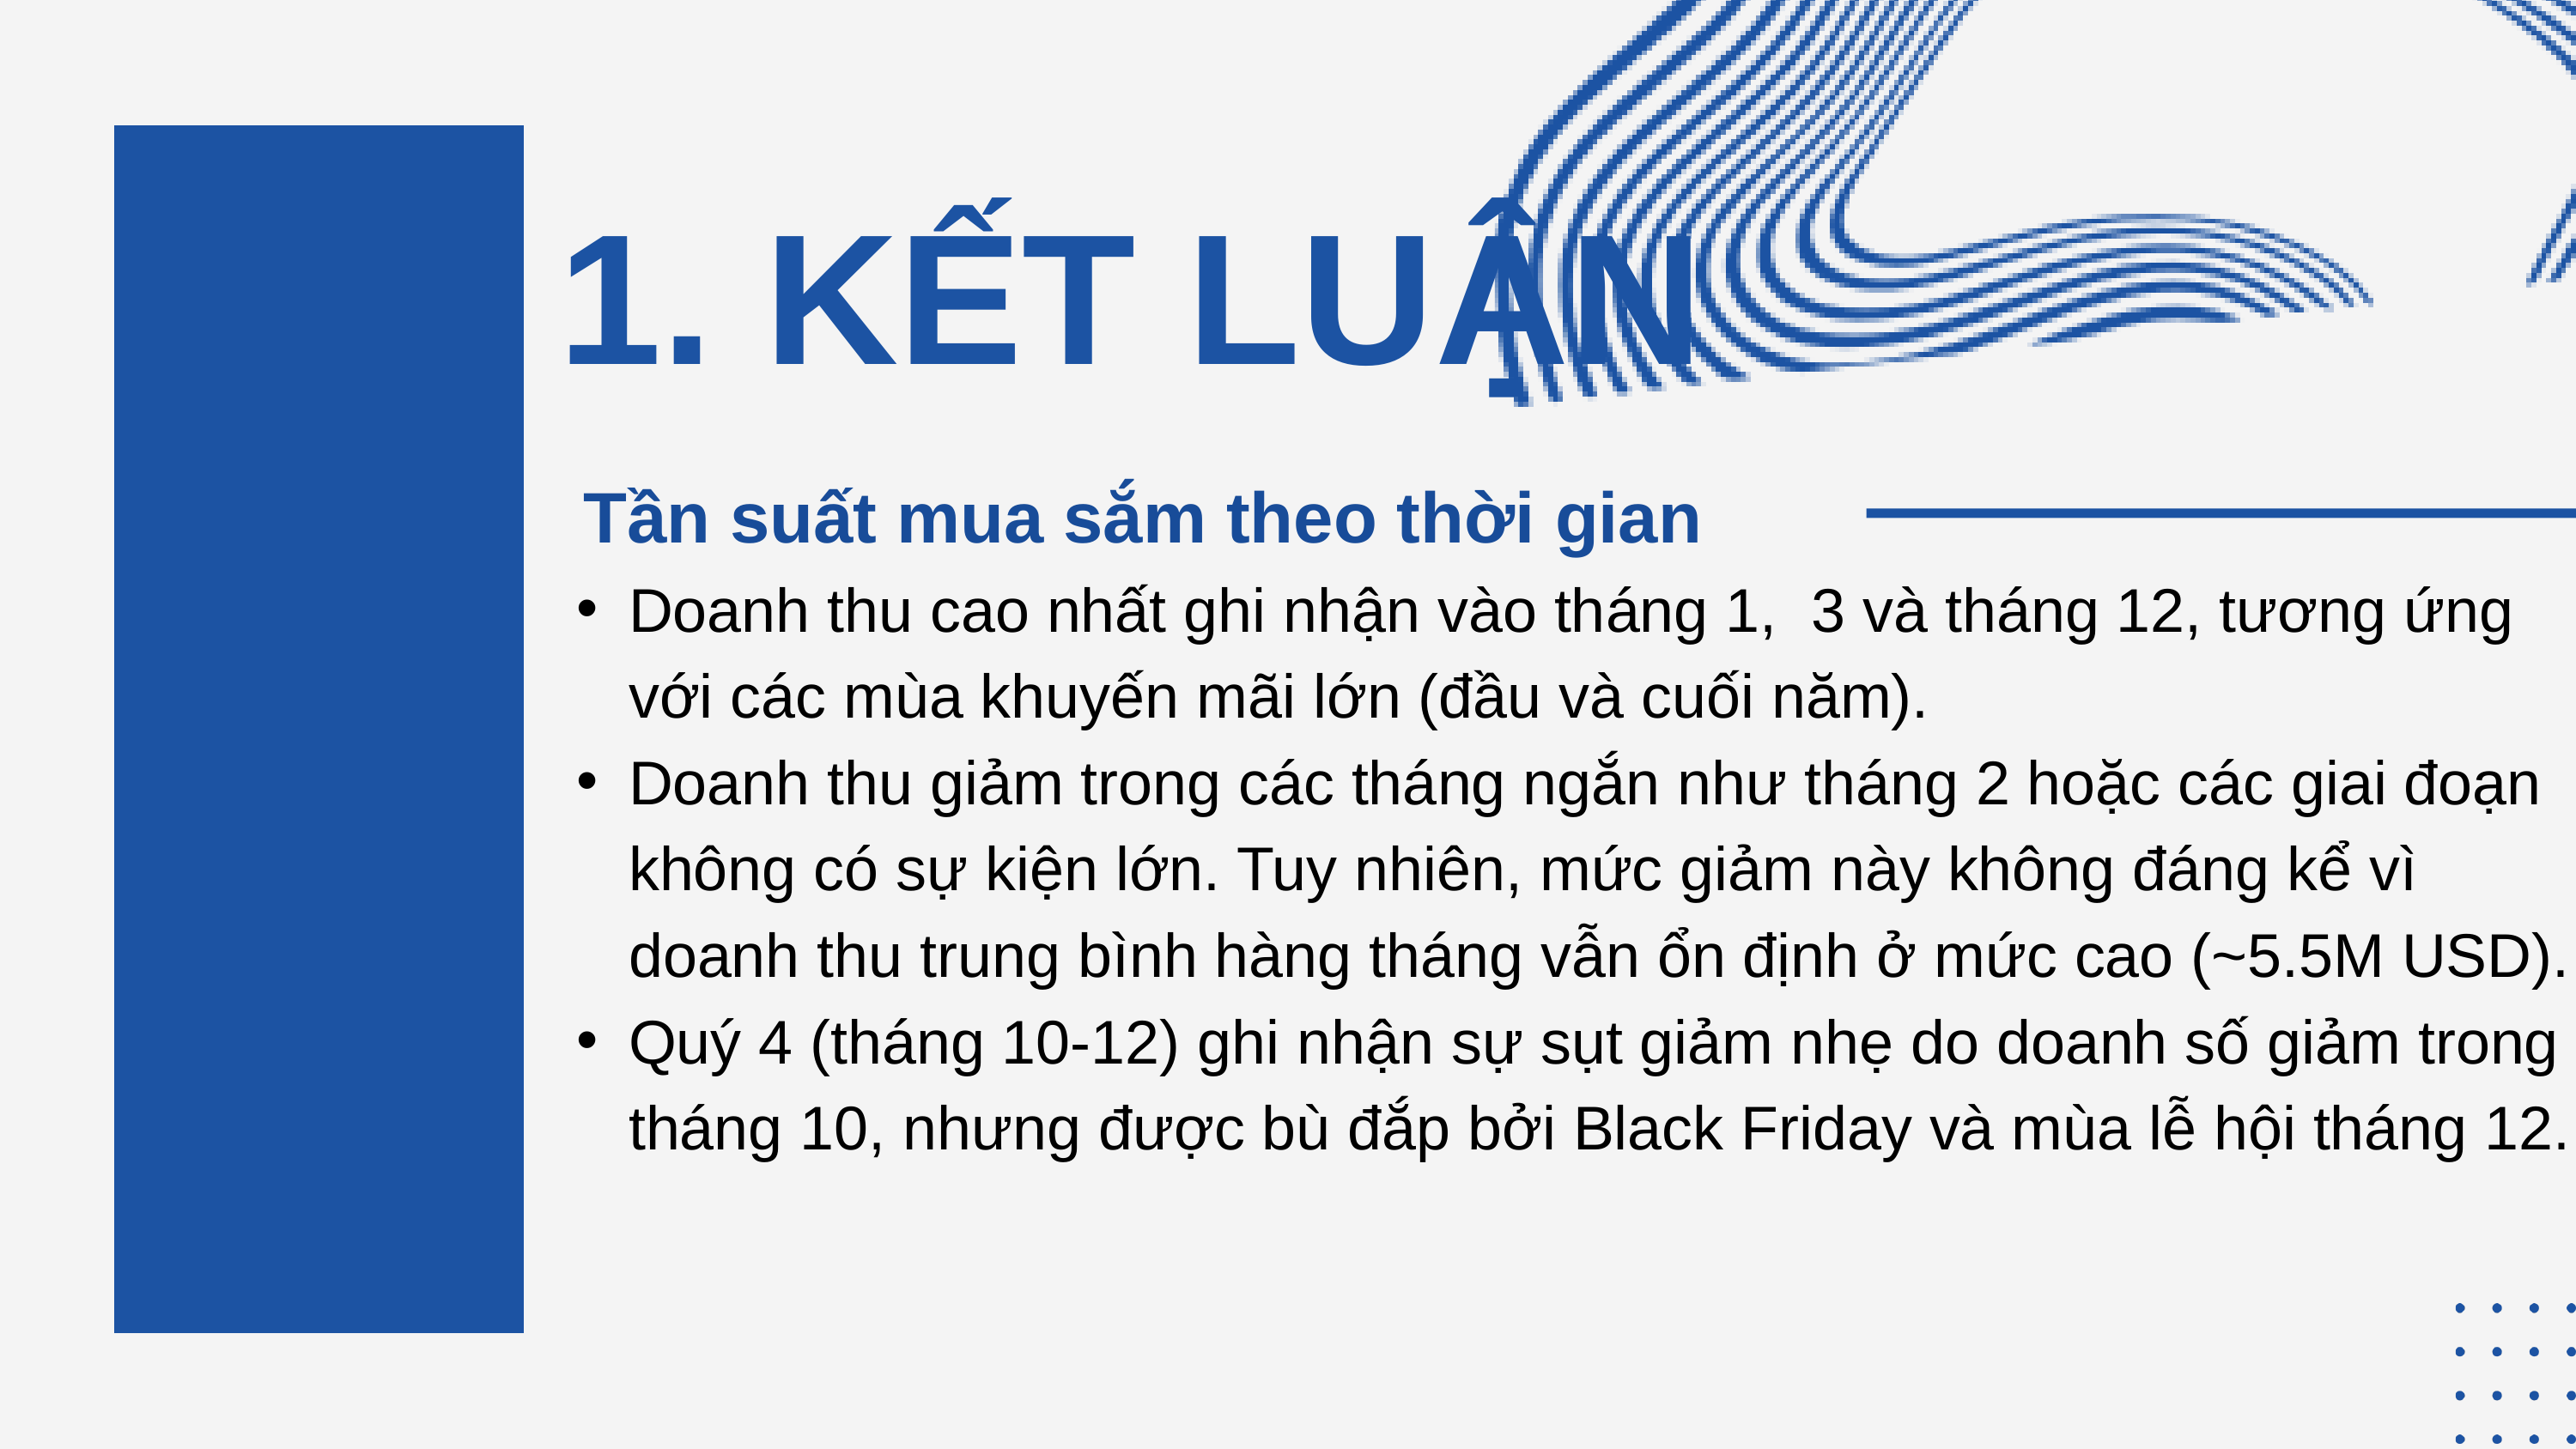

1. KẾT LUẬN
   Tần suất mua sắm theo thời gian
Doanh thu cao nhất ghi nhận vào tháng 1,  3 và tháng 12, tương ứng với các mùa khuyến mãi lớn (đầu và cuối năm).
Doanh thu giảm trong các tháng ngắn như tháng 2 hoặc các giai đoạn không có sự kiện lớn. Tuy nhiên, mức giảm này không đáng kể vì doanh thu trung bình hàng tháng vẫn ổn định ở mức cao (~5.5M USD).
Quý 4 (tháng 10-12) ghi nhận sự sụt giảm nhẹ do doanh số giảm trong tháng 10, nhưng được bù đắp bởi Black Friday và mùa lễ hội tháng 12.